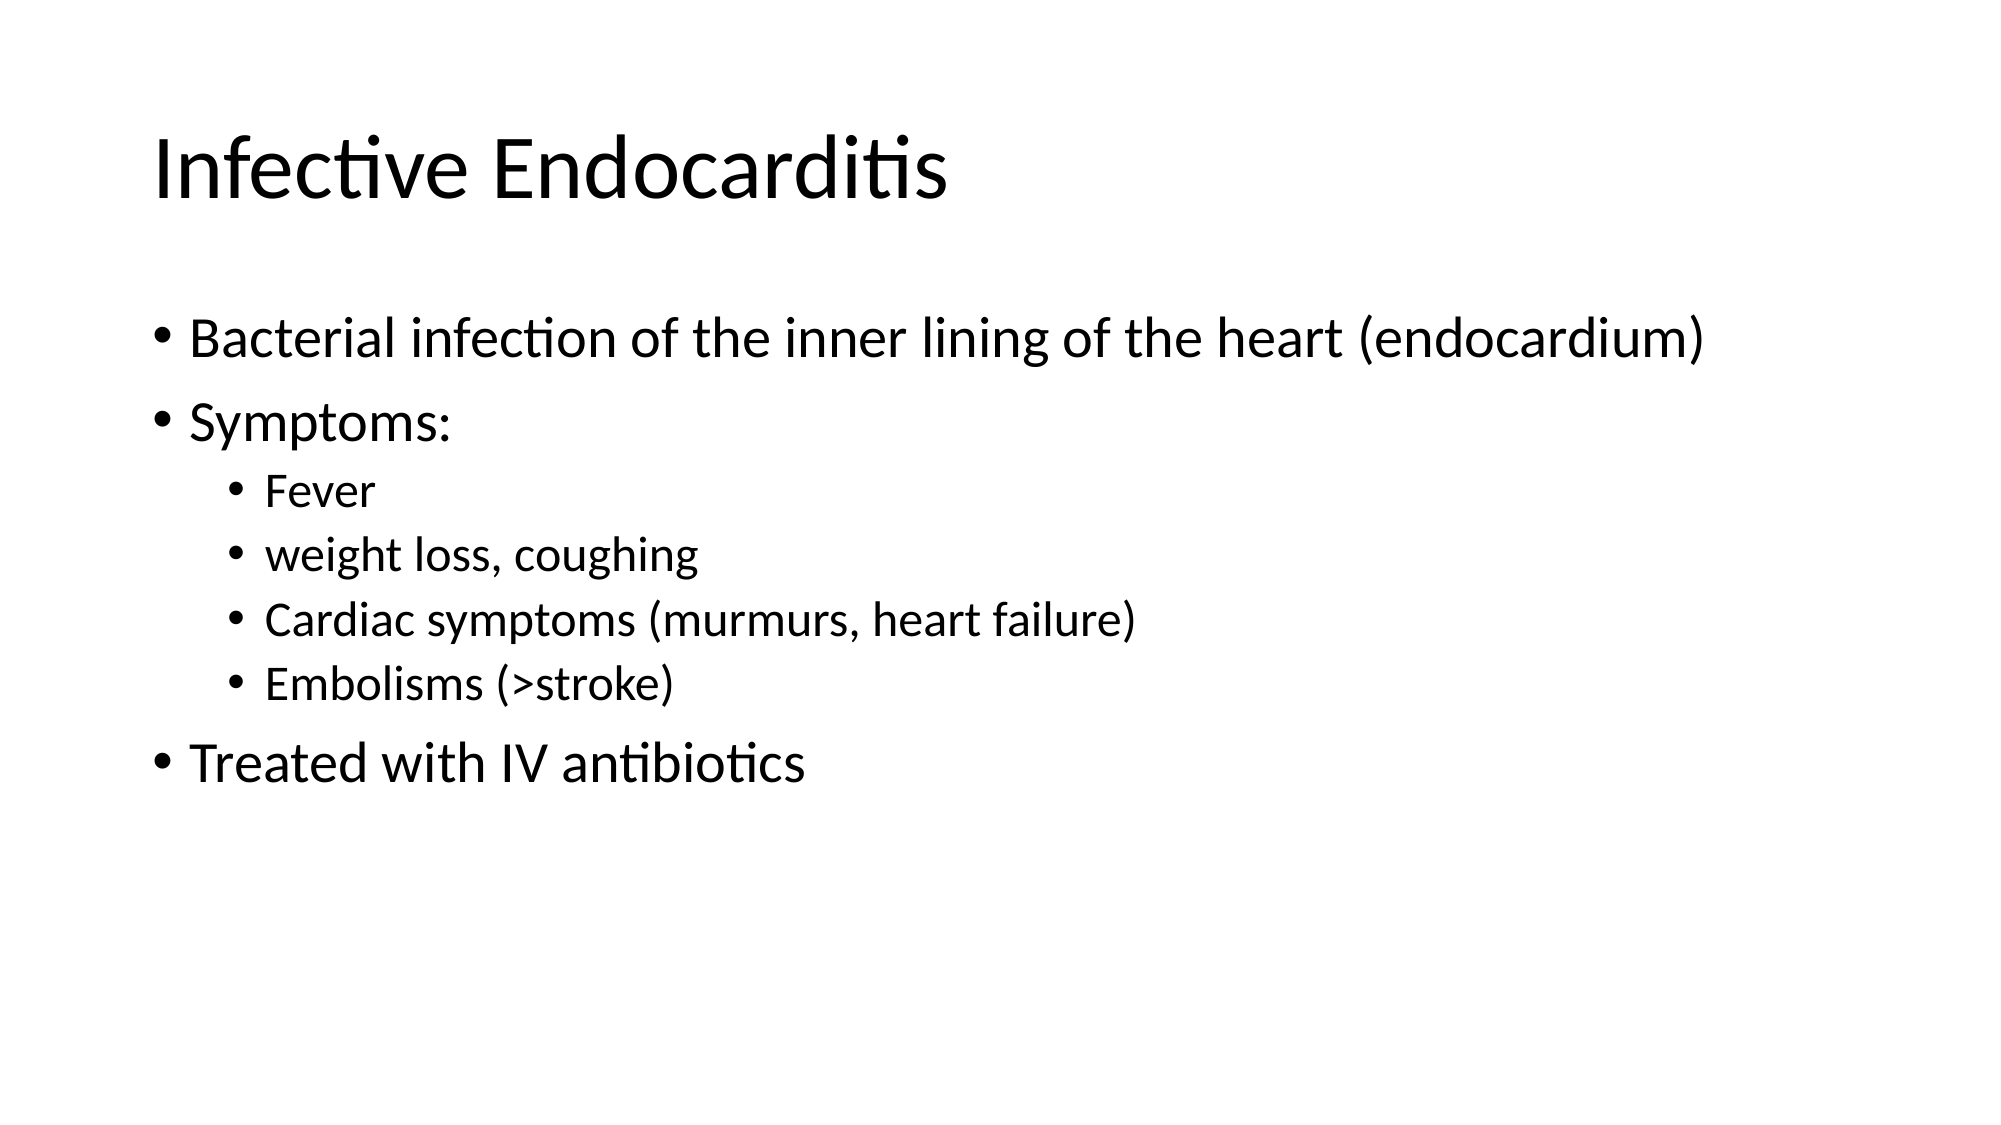

# Infective Endocarditis
Bacterial infection of the inner lining of the heart (endocardium)
Symptoms:
Fever
weight loss, coughing
Cardiac symptoms (murmurs, heart failure)
Embolisms (>stroke)
Treated with IV antibiotics